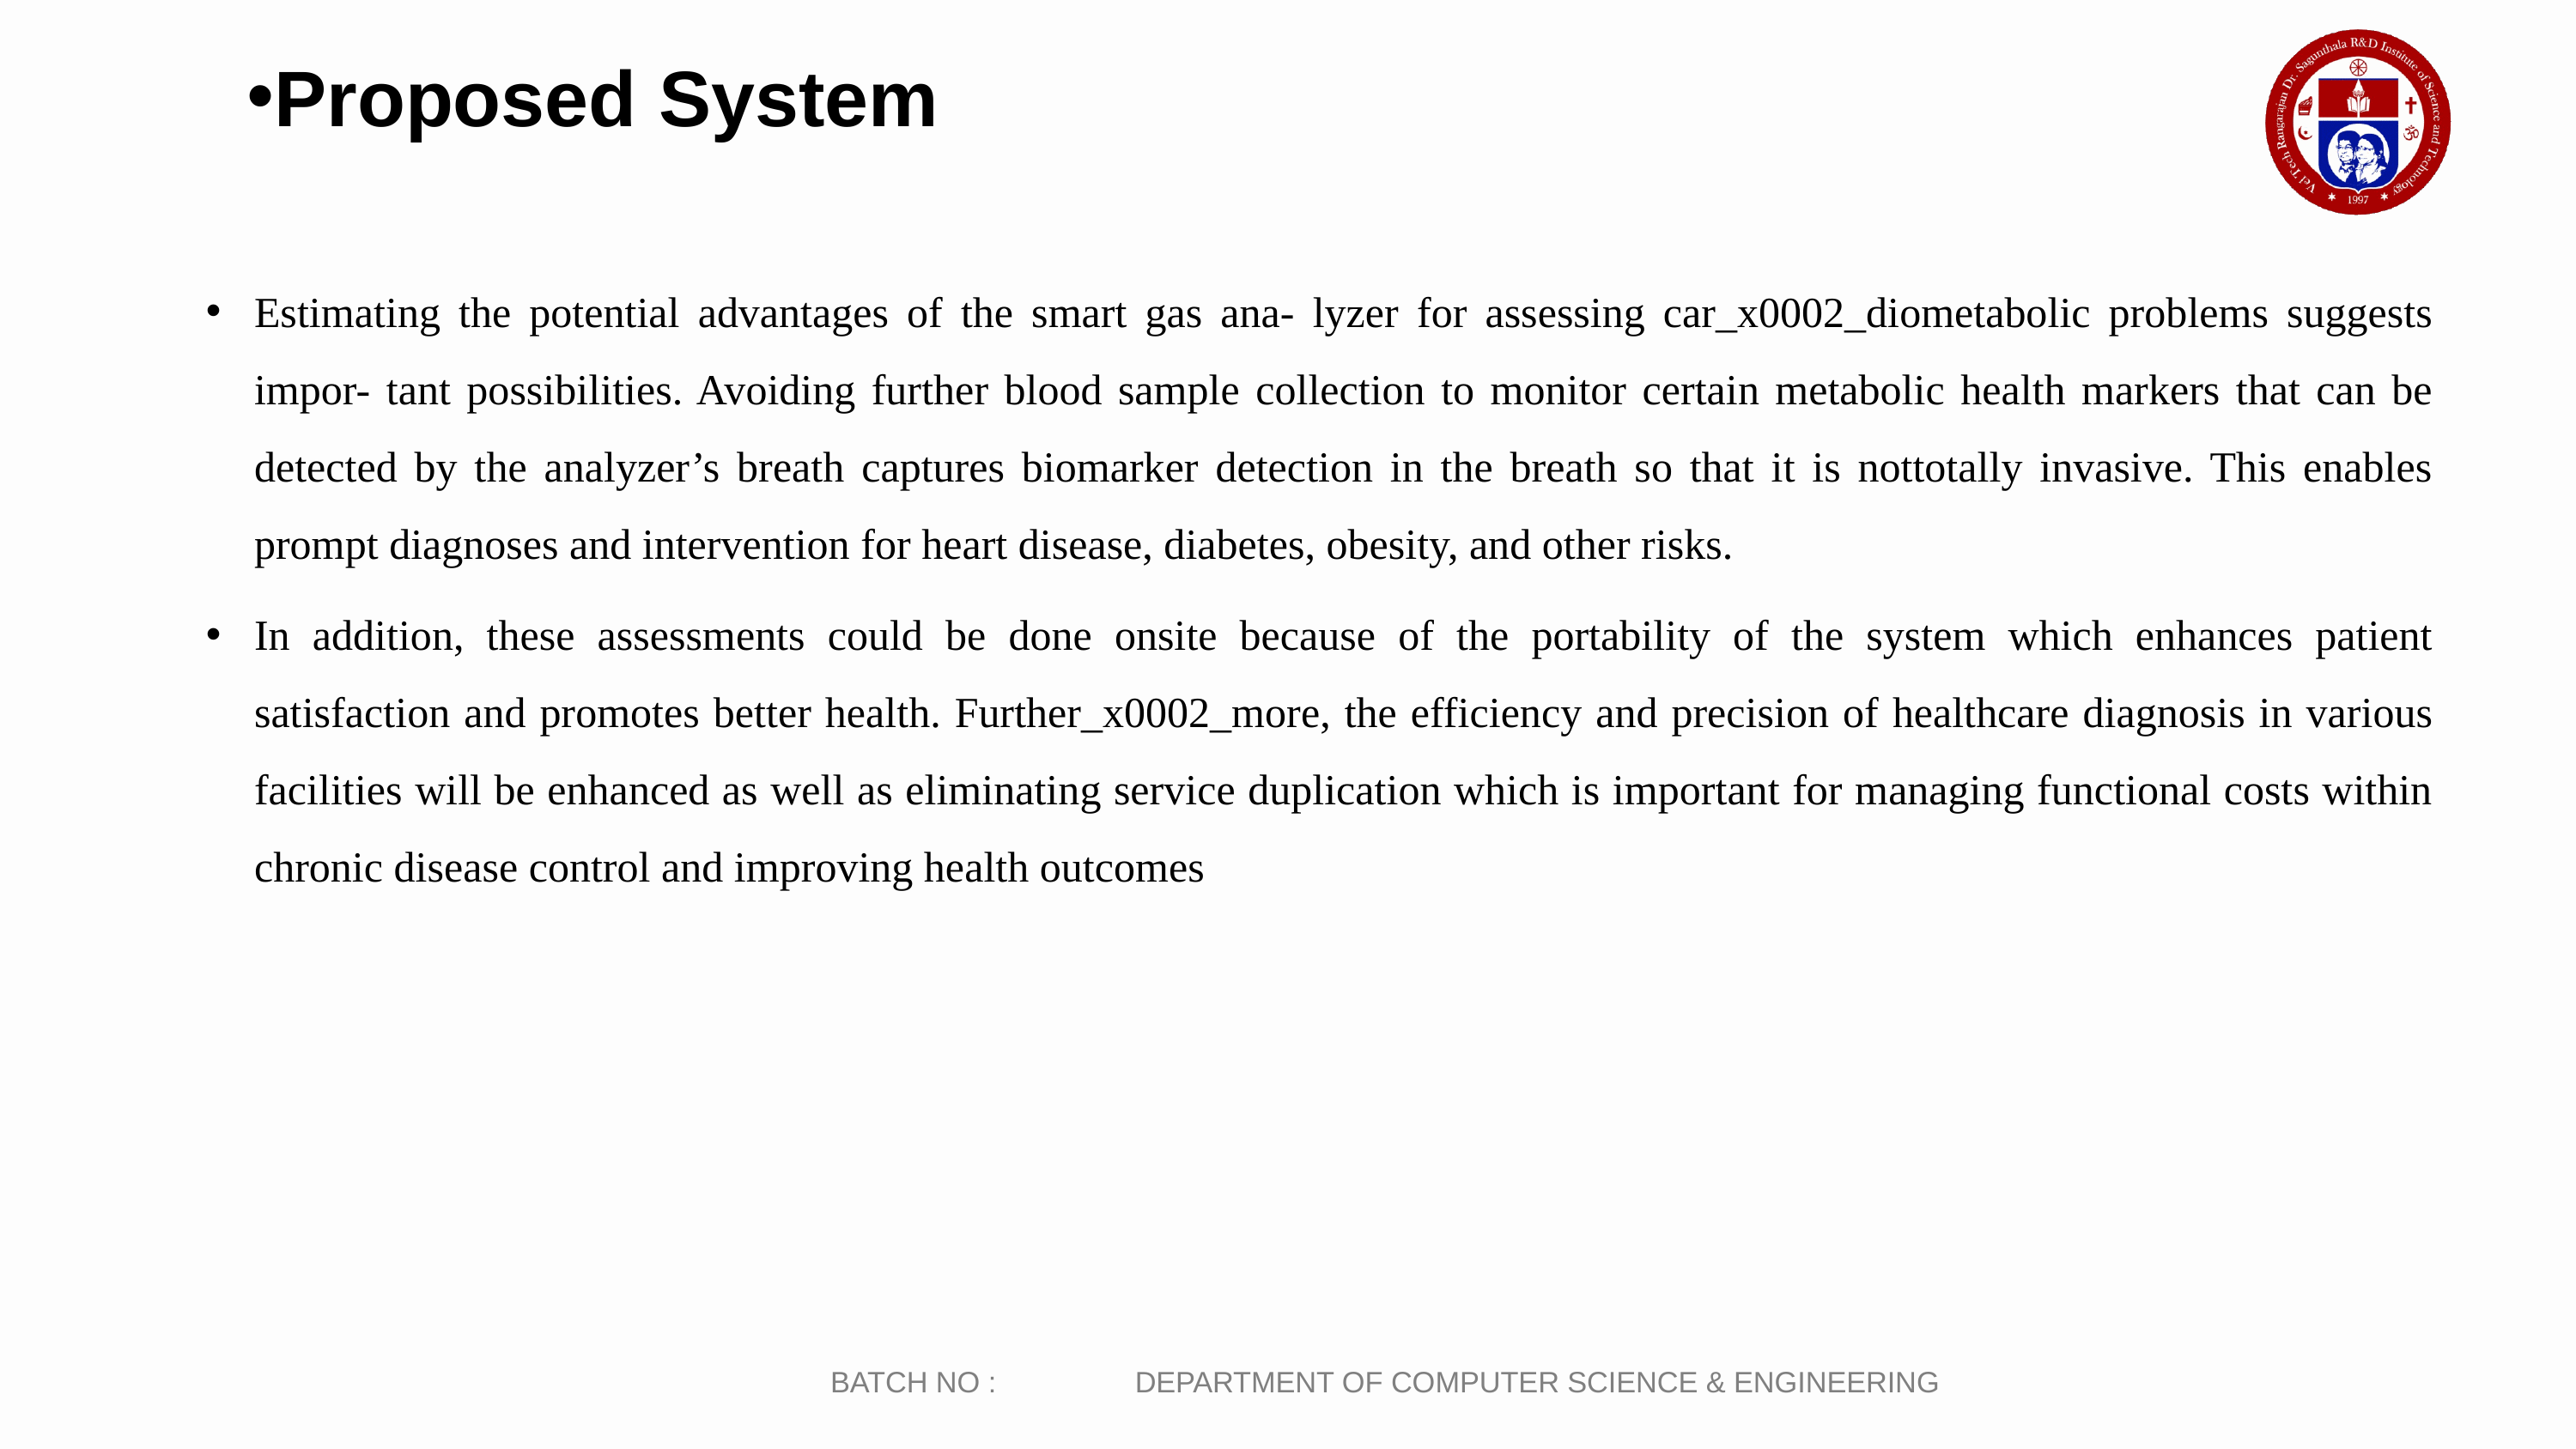

Proposed System
Estimating the potential advantages of the smart gas ana- lyzer for assessing car_x0002_diometabolic problems suggests impor- tant possibilities. Avoiding further blood sample collection to monitor certain metabolic health markers that can be detected by the analyzer’s breath captures biomarker detection in the breath so that it is nottotally invasive. This enables prompt diagnoses and intervention for heart disease, diabetes, obesity, and other risks.
In addition, these assessments could be done onsite because of the portability of the system which enhances patient satisfaction and promotes better health. Further_x0002_more, the efficiency and precision of healthcare diagnosis in various facilities will be enhanced as well as eliminating service duplication which is important for managing functional costs within chronic disease control and improving health outcomes

BATCH NO :                 DEPARTMENT OF COMPUTER SCIENCE & ENGINEERING
8